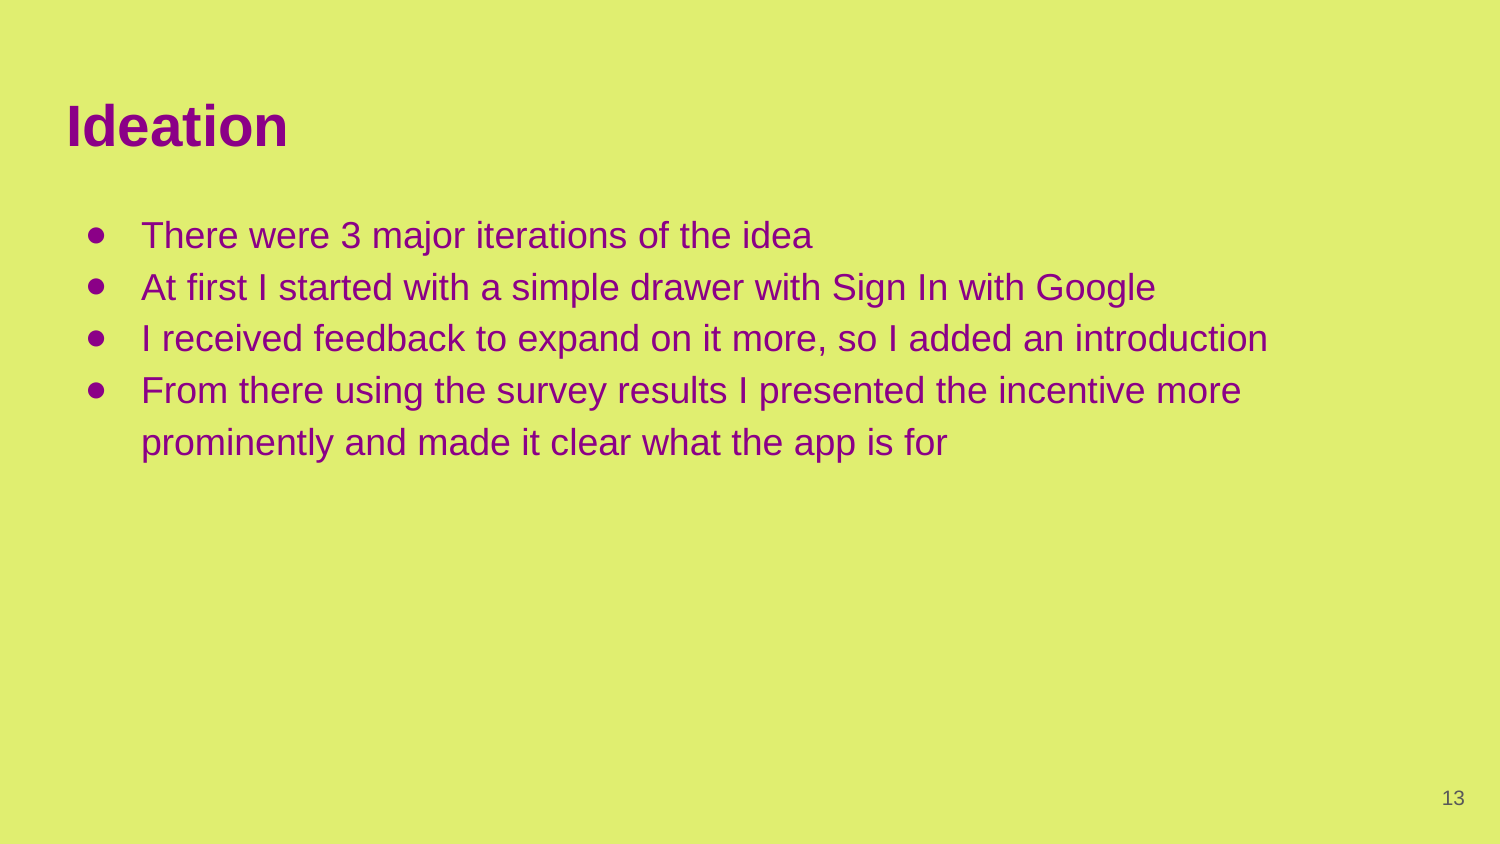

# Ideation
There were 3 major iterations of the idea
At first I started with a simple drawer with Sign In with Google
I received feedback to expand on it more, so I added an introduction
From there using the survey results I presented the incentive more prominently and made it clear what the app is for
13